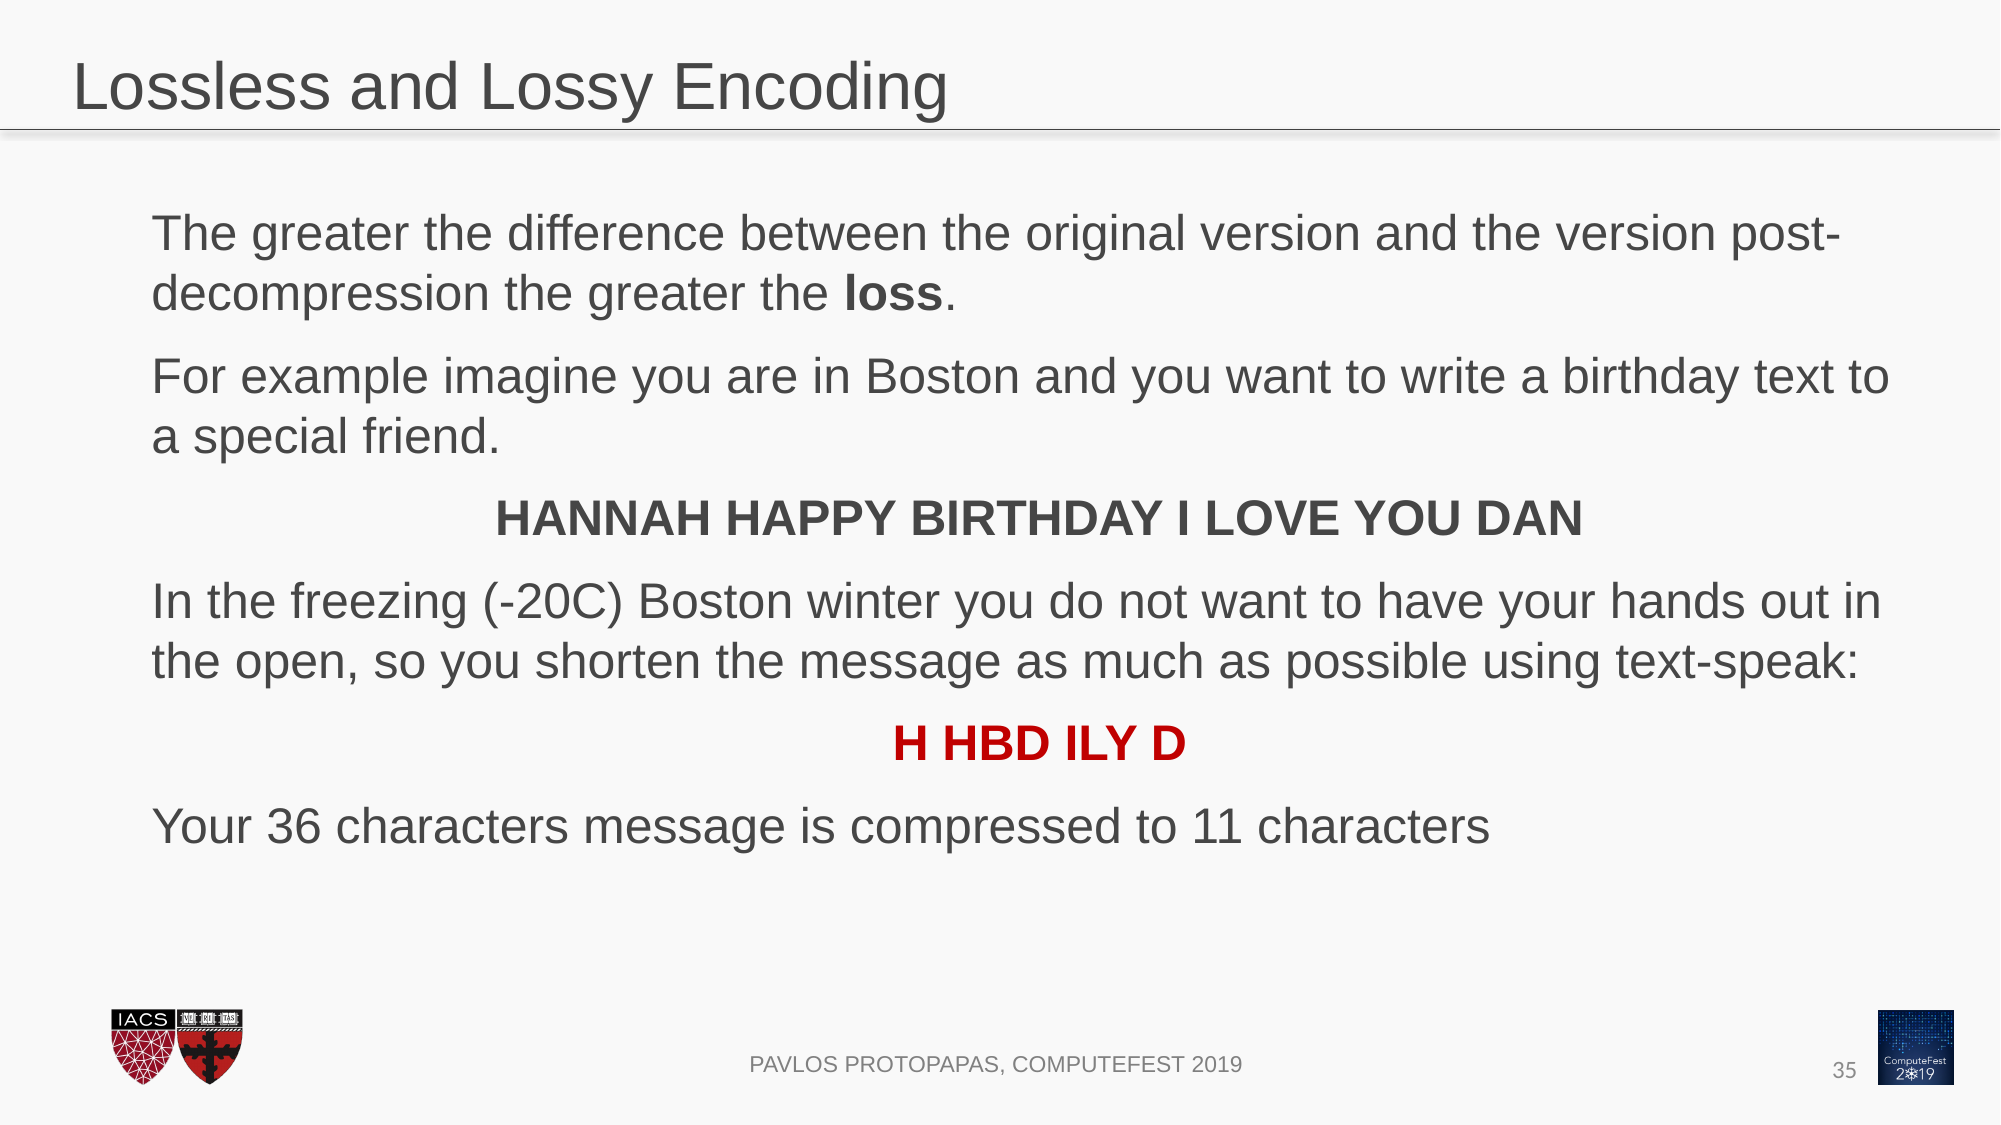

# Lossless and Lossy Encoding
The greater the difference between the original version and the version post-decompression the greater the loss.
For example imagine you are in Boston and you want to write a birthday text to a special friend.
HANNAH HAPPY BIRTHDAY I LOVE YOU DAN
In the freezing (-20C) Boston winter you do not want to have your hands out in the open, so you shorten the message as much as possible using text-speak:
H HBD ILY D
Your 36 characters message is compressed to 11 characters
35